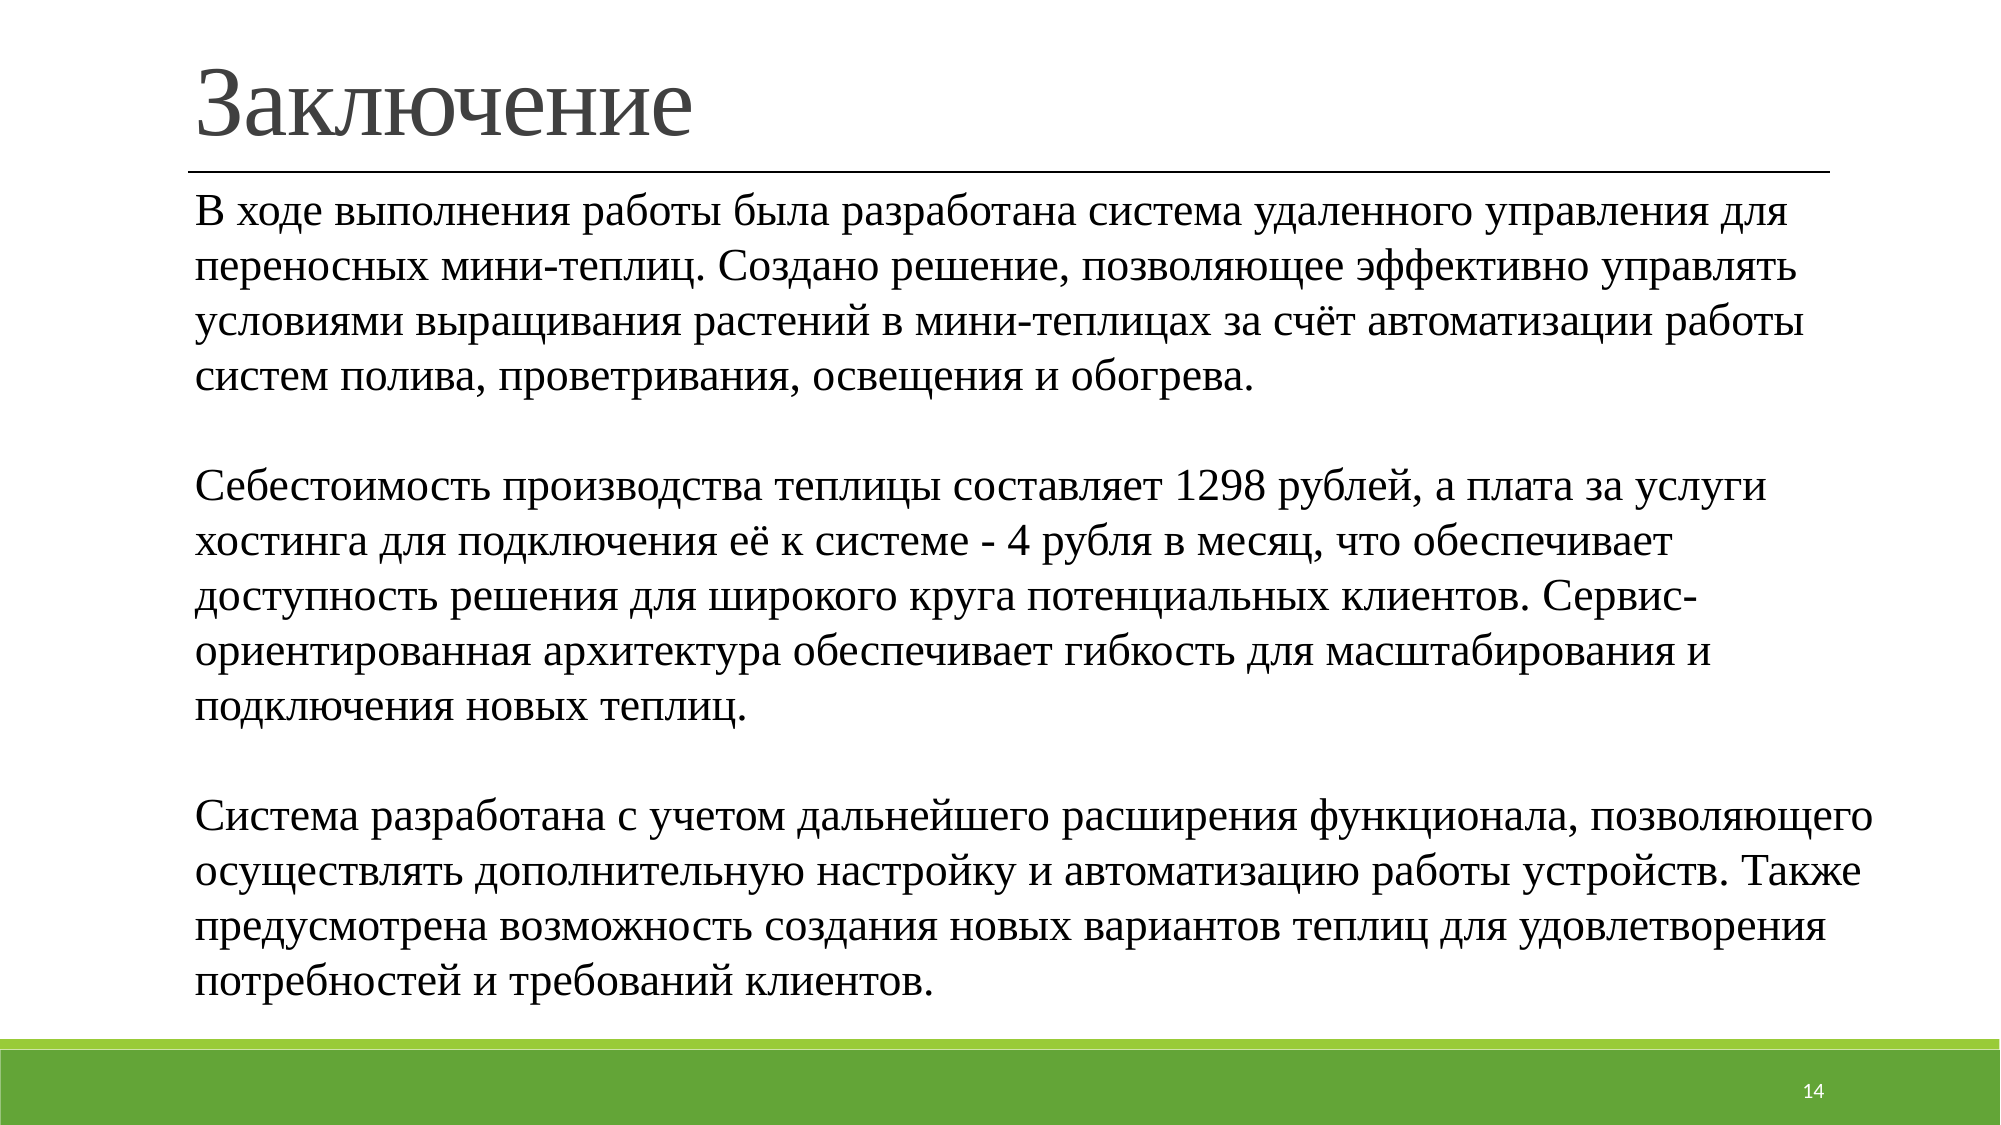

Заключение
В ходе выполнения работы была разработана система удаленного управления для переносных мини-теплиц. Создано решение, позволяющее эффективно управлять условиями выращивания растений в мини-теплицах за счёт автоматизации работы систем полива, проветривания, освещения и обогрева.

Себестоимость производства теплицы составляет 1298 рублей, а плата за услуги хостинга для подключения её к системе - 4 рубля в месяц, что обеспечивает доступность решения для широкого круга потенциальных клиентов. Сервис-ориентированная архитектура обеспечивает гибкость для масштабирования и подключения новых теплиц.

Система разработана с учетом дальнейшего расширения функционала, позволяющего осуществлять дополнительную настройку и автоматизацию работы устройств. Также предусмотрена возможность создания новых вариантов теплиц для удовлетворения потребностей и требований клиентов.
14